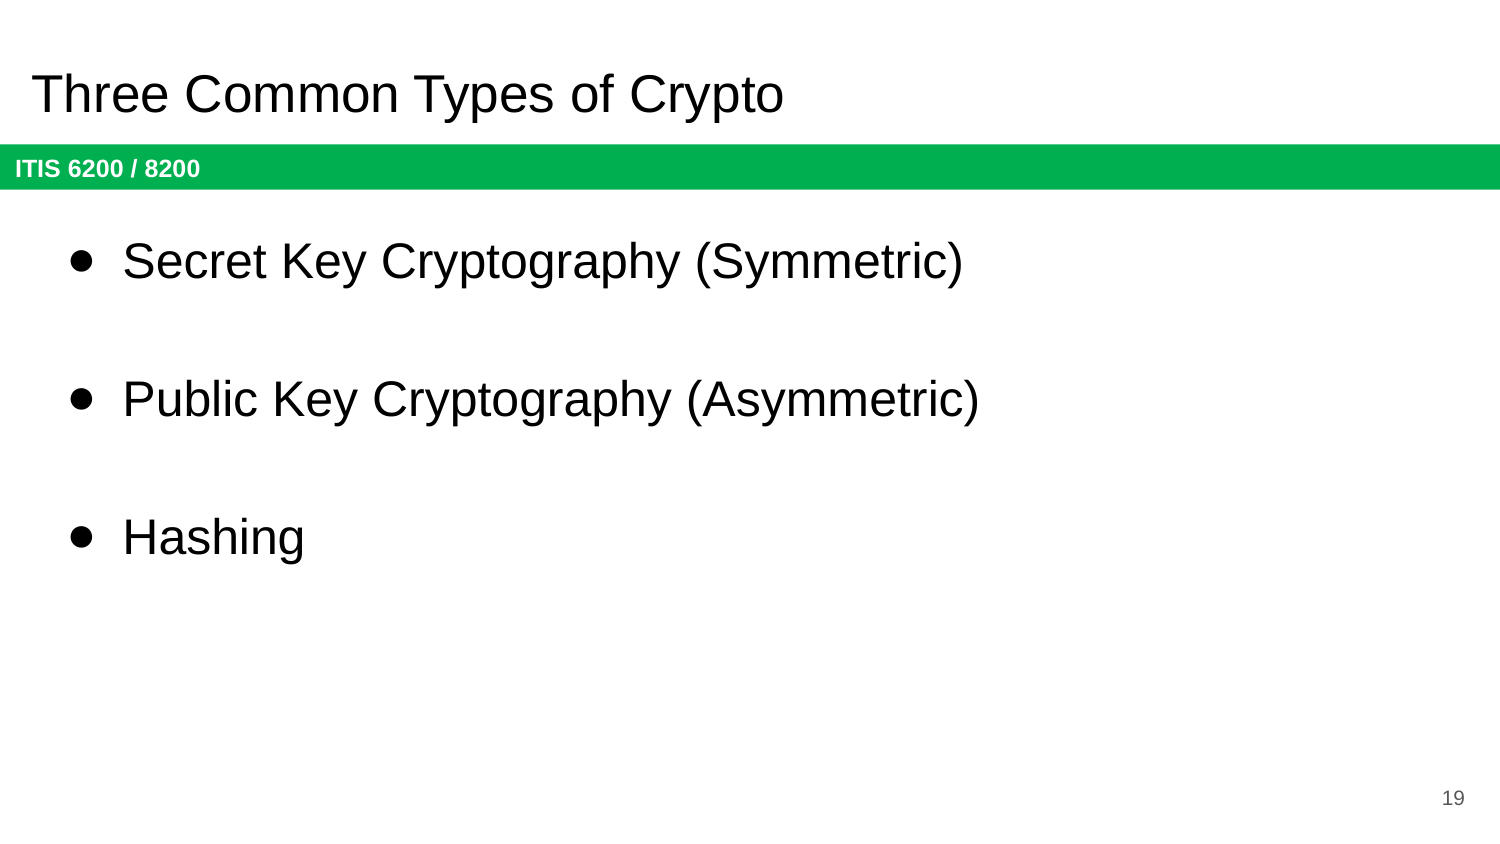

# Three Common Types of Crypto
Secret Key Cryptography (Symmetric)

Public Key Cryptography (Asymmetric)

Hashing

19